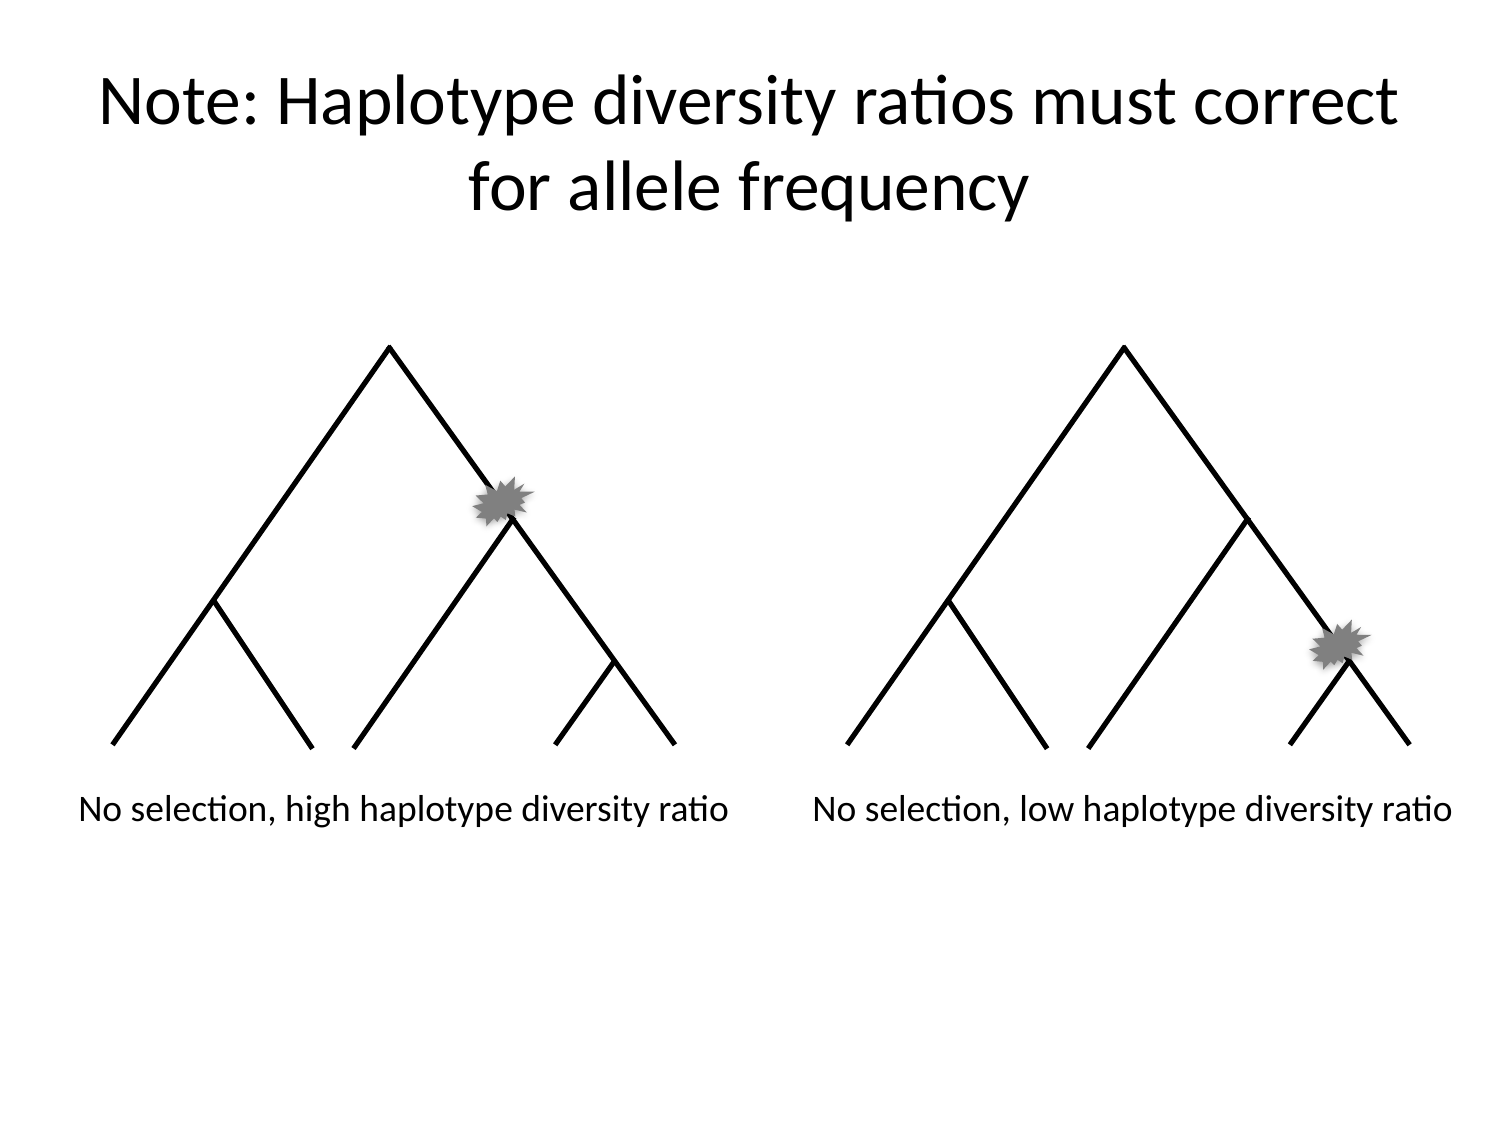

# Note: Haplotype diversity ratios must correct for allele frequency

No selection, high haplotype diversity ratio
No selection, low haplotype diversity ratio